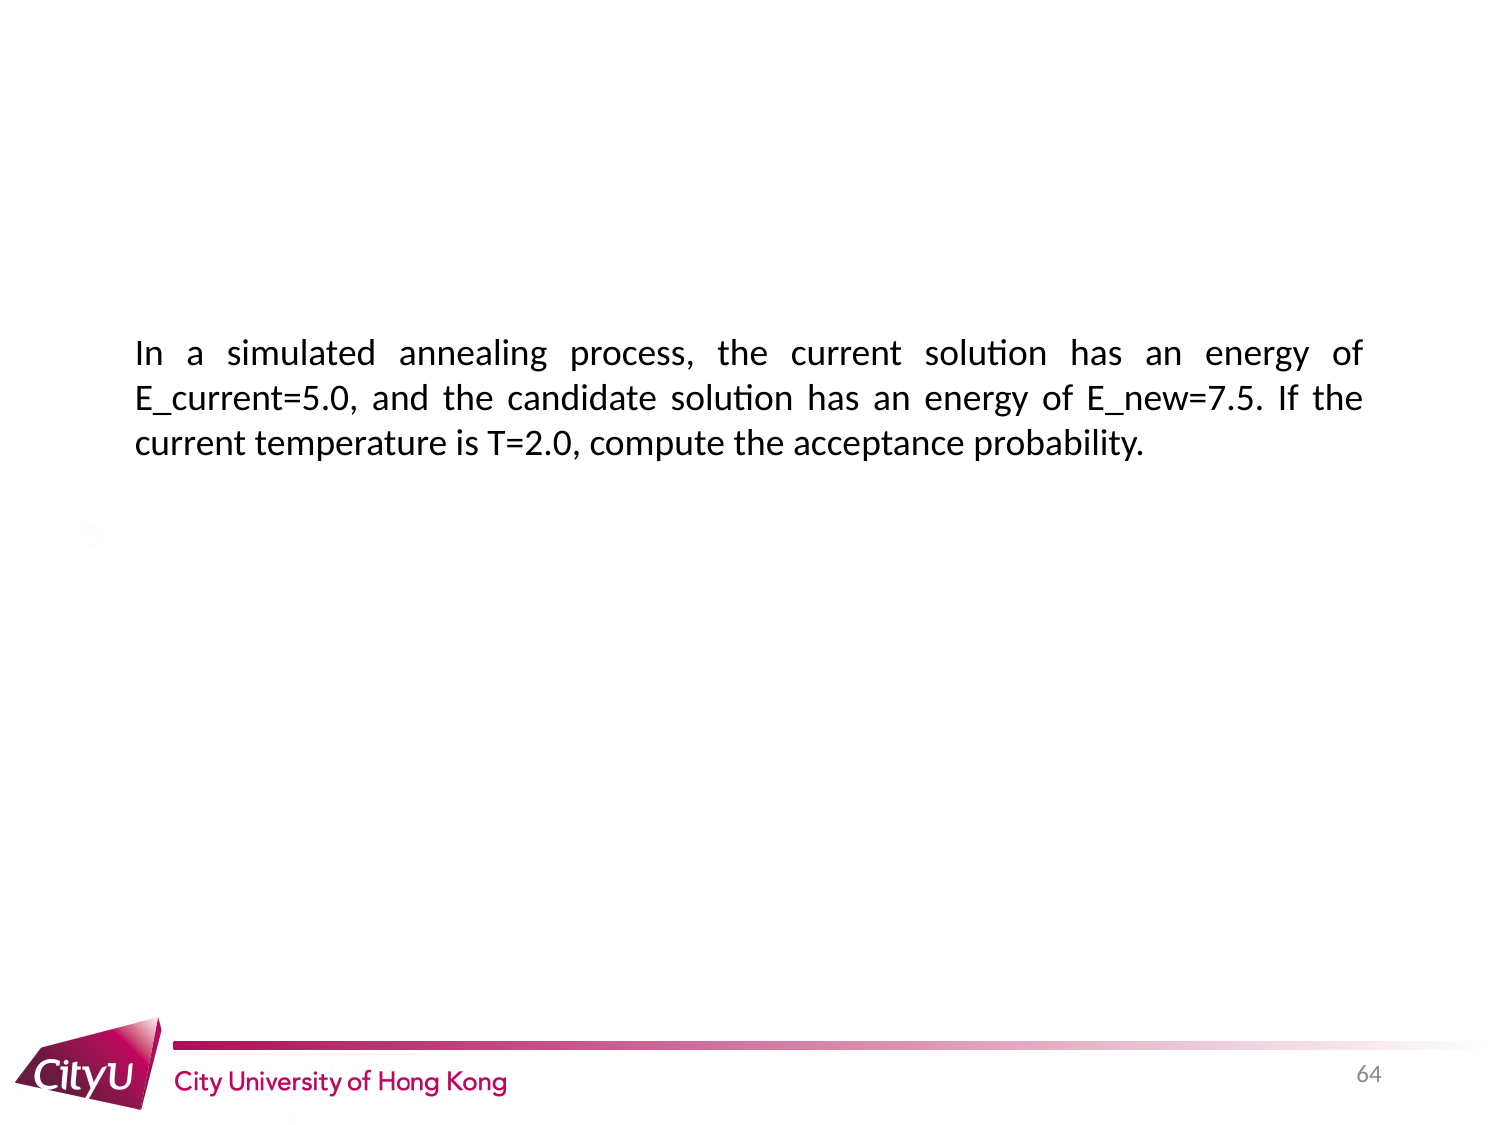

In a simulated annealing process, the current solution has an energy of E_current=5.0, and the candidate solution has an energy of E_new=7.5. If the current temperature is T=2.0, compute the acceptance probability.
64